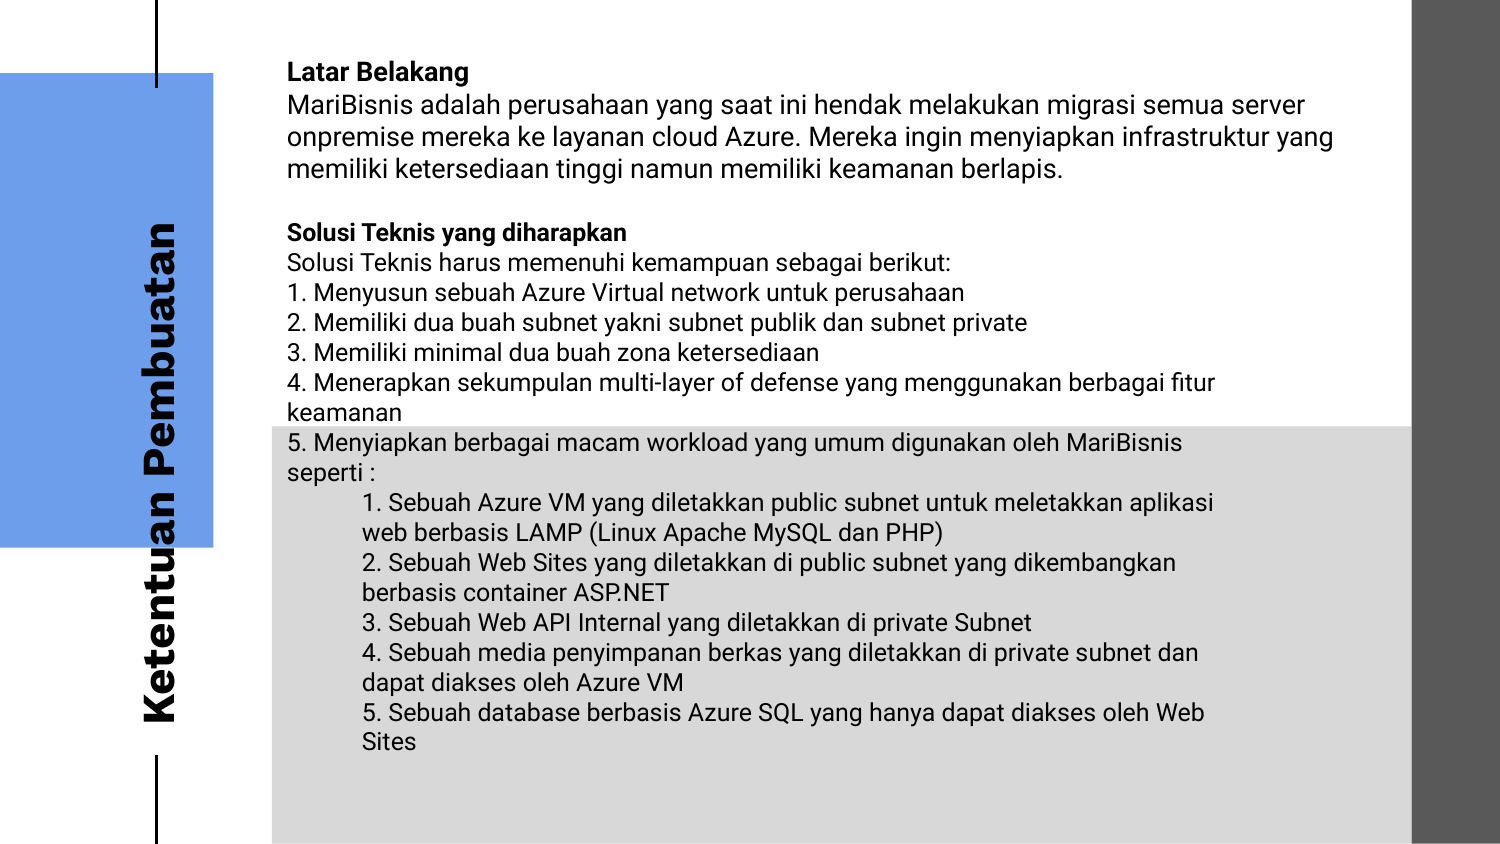

Latar Belakang
MariBisnis adalah perusahaan yang saat ini hendak melakukan migrasi semua server onpremise mereka ke layanan cloud Azure. Mereka ingin menyiapkan infrastruktur yang
memiliki ketersediaan tinggi namun memiliki keamanan berlapis.

Solusi Teknis yang diharapkan
Solusi Teknis harus memenuhi kemampuan sebagai berikut:
1. Menyusun sebuah Azure Virtual network untuk perusahaan
2. Memiliki dua buah subnet yakni subnet publik dan subnet private
3. Memiliki minimal dua buah zona ketersediaan
4. Menerapkan sekumpulan multi-layer of defense yang menggunakan berbagai fitur
keamanan
5. Menyiapkan berbagai macam workload yang umum digunakan oleh MariBisnis
seperti :
1. Sebuah Azure VM yang diletakkan public subnet untuk meletakkan aplikasi
web berbasis LAMP (Linux Apache MySQL dan PHP)
2. Sebuah Web Sites yang diletakkan di public subnet yang dikembangkan
berbasis container ASP.NET
3. Sebuah Web API Internal yang diletakkan di private Subnet
4. Sebuah media penyimpanan berkas yang diletakkan di private subnet dan
dapat diakses oleh Azure VM
5. Sebuah database berbasis Azure SQL yang hanya dapat diakses oleh Web
Sites
# Ketentuan Pembuatan